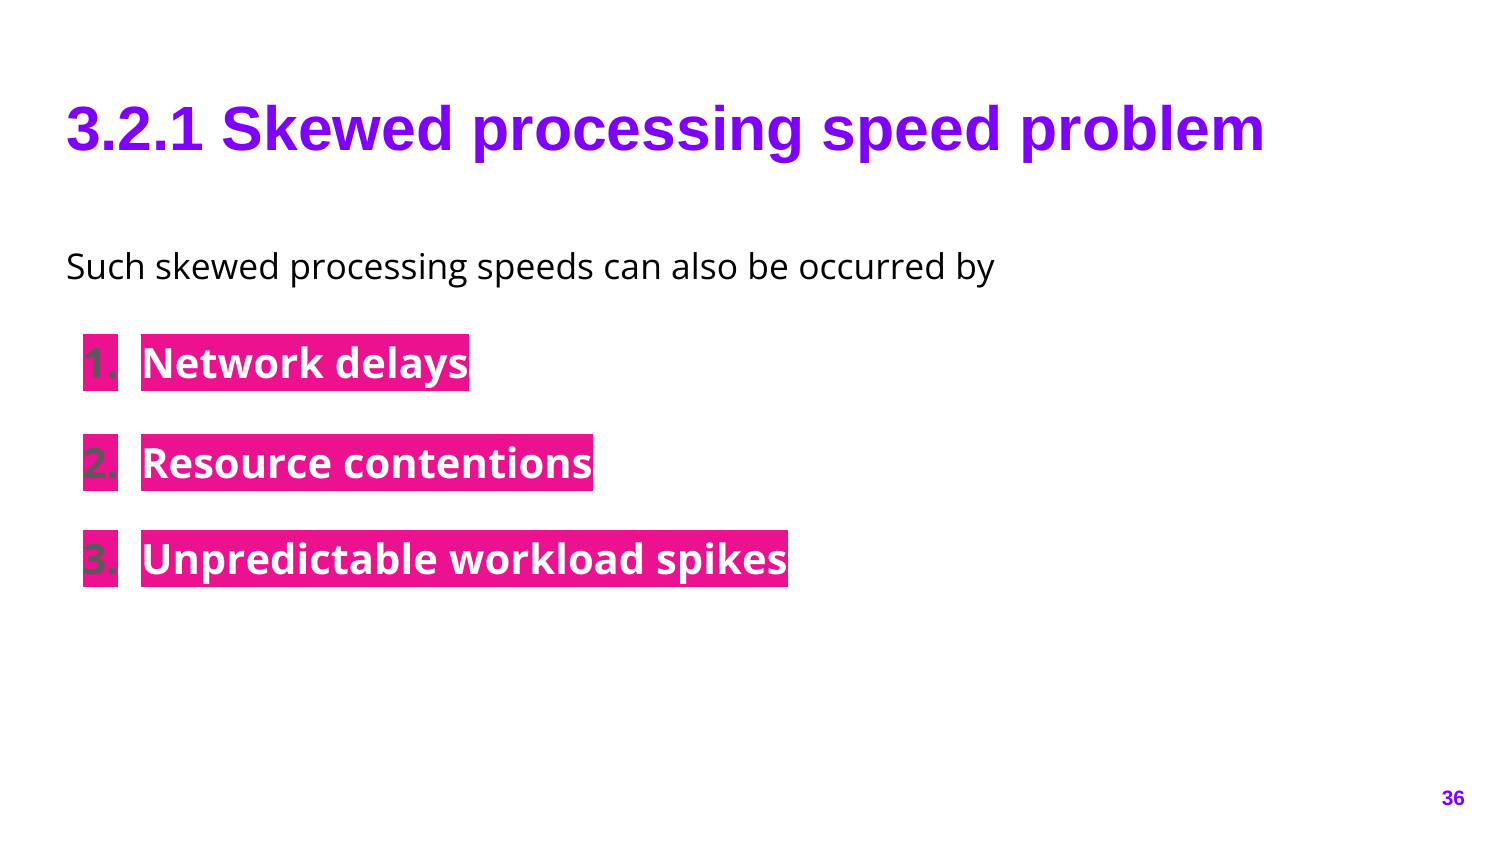

# 3.2.1 Skewed processing speed problem

Such skewed processing speeds can also be occurred by
Network delays
Resource contentions
Unpredictable workload spikes
36